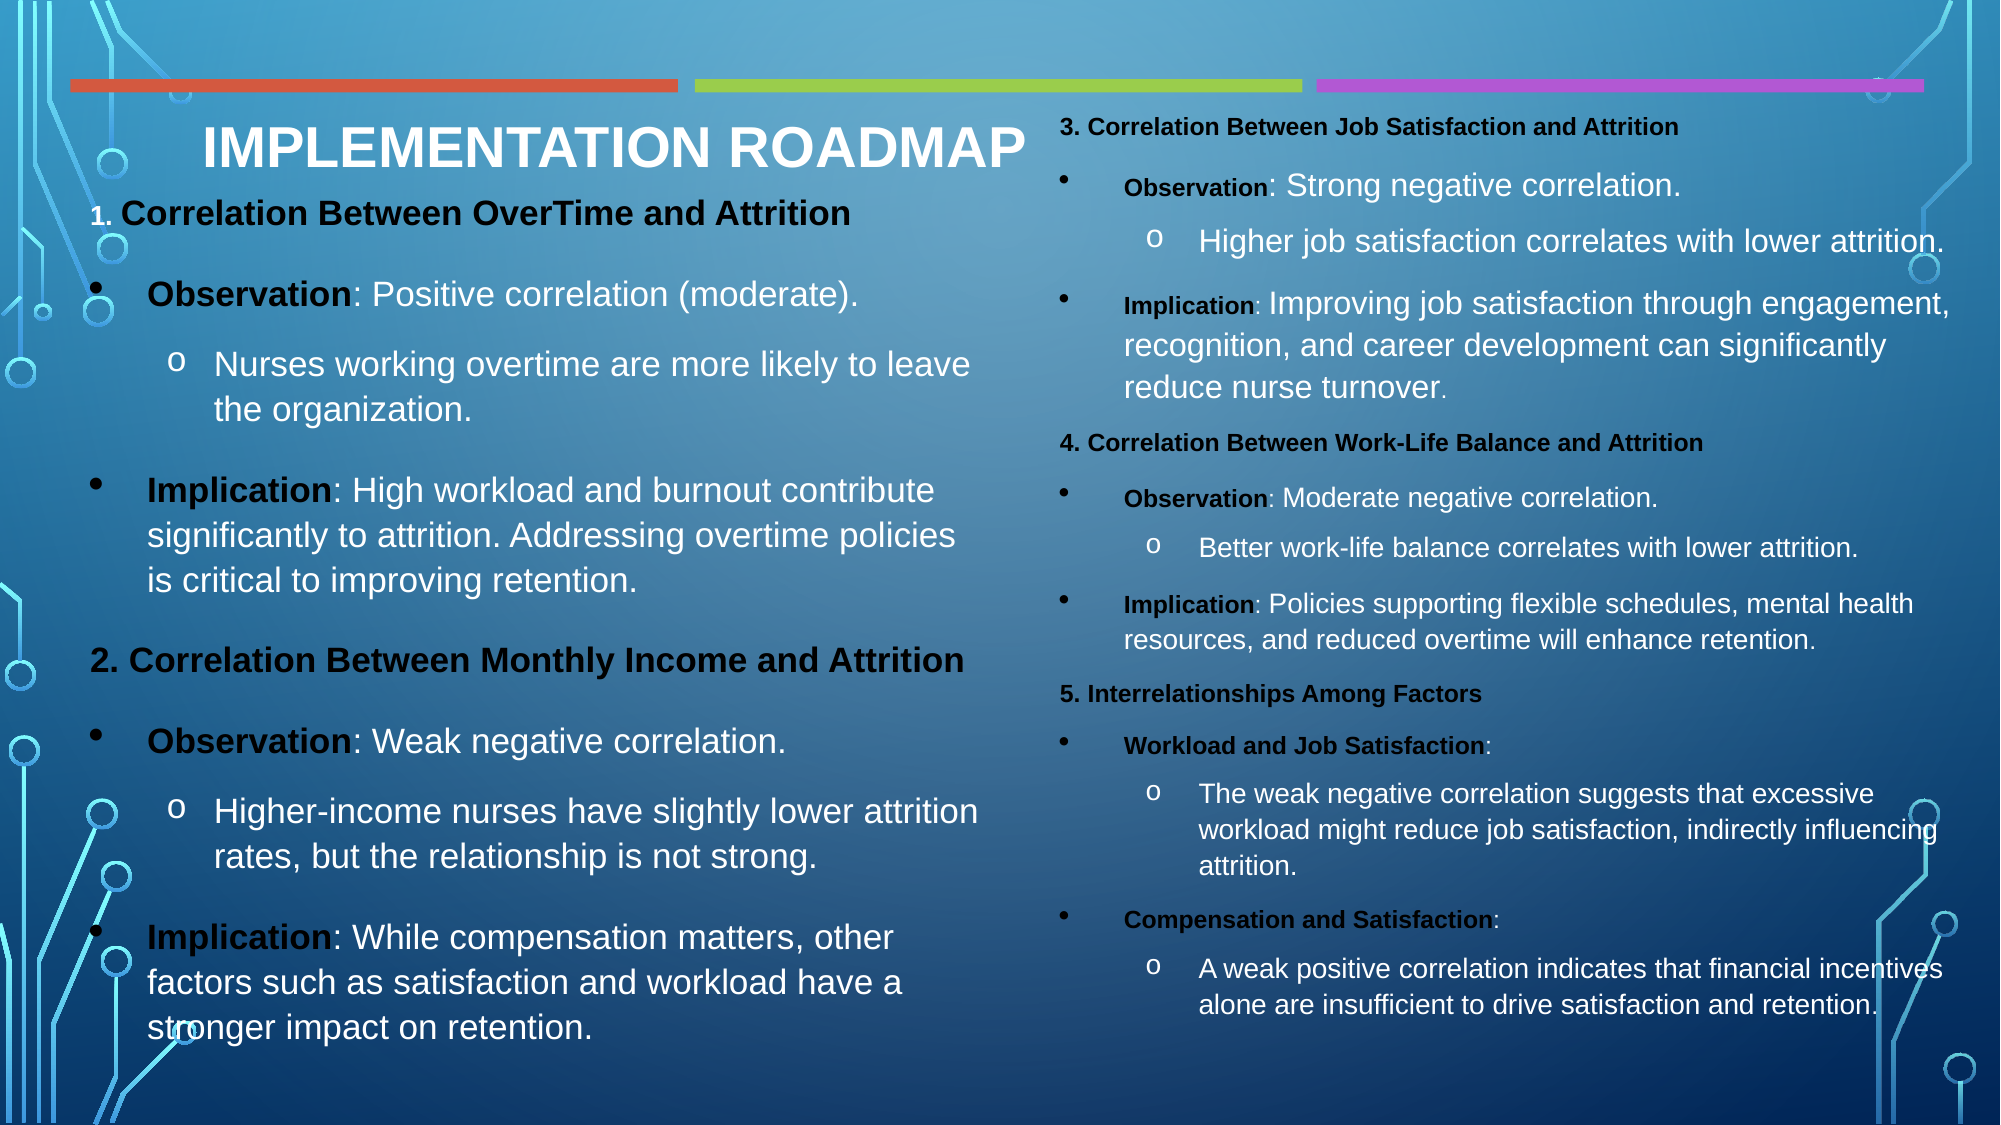

# Implementation Roadmap
3. Correlation Between Job Satisfaction and Attrition
Observation: Strong negative correlation.
Higher job satisfaction correlates with lower attrition.
Implication: Improving job satisfaction through engagement, recognition, and career development can significantly reduce nurse turnover.
4. Correlation Between Work-Life Balance and Attrition
Observation: Moderate negative correlation.
Better work-life balance correlates with lower attrition.
Implication: Policies supporting flexible schedules, mental health resources, and reduced overtime will enhance retention.
5. Interrelationships Among Factors
Workload and Job Satisfaction:
The weak negative correlation suggests that excessive workload might reduce job satisfaction, indirectly influencing attrition.
Compensation and Satisfaction:
A weak positive correlation indicates that financial incentives alone are insufficient to drive satisfaction and retention.

1. Correlation Between OverTime and Attrition
Observation: Positive correlation (moderate).
Nurses working overtime are more likely to leave the organization.
Implication: High workload and burnout contribute significantly to attrition. Addressing overtime policies is critical to improving retention.
2. Correlation Between Monthly Income and Attrition
Observation: Weak negative correlation.
Higher-income nurses have slightly lower attrition rates, but the relationship is not strong.
Implication: While compensation matters, other factors such as satisfaction and workload have a stronger impact on retention.